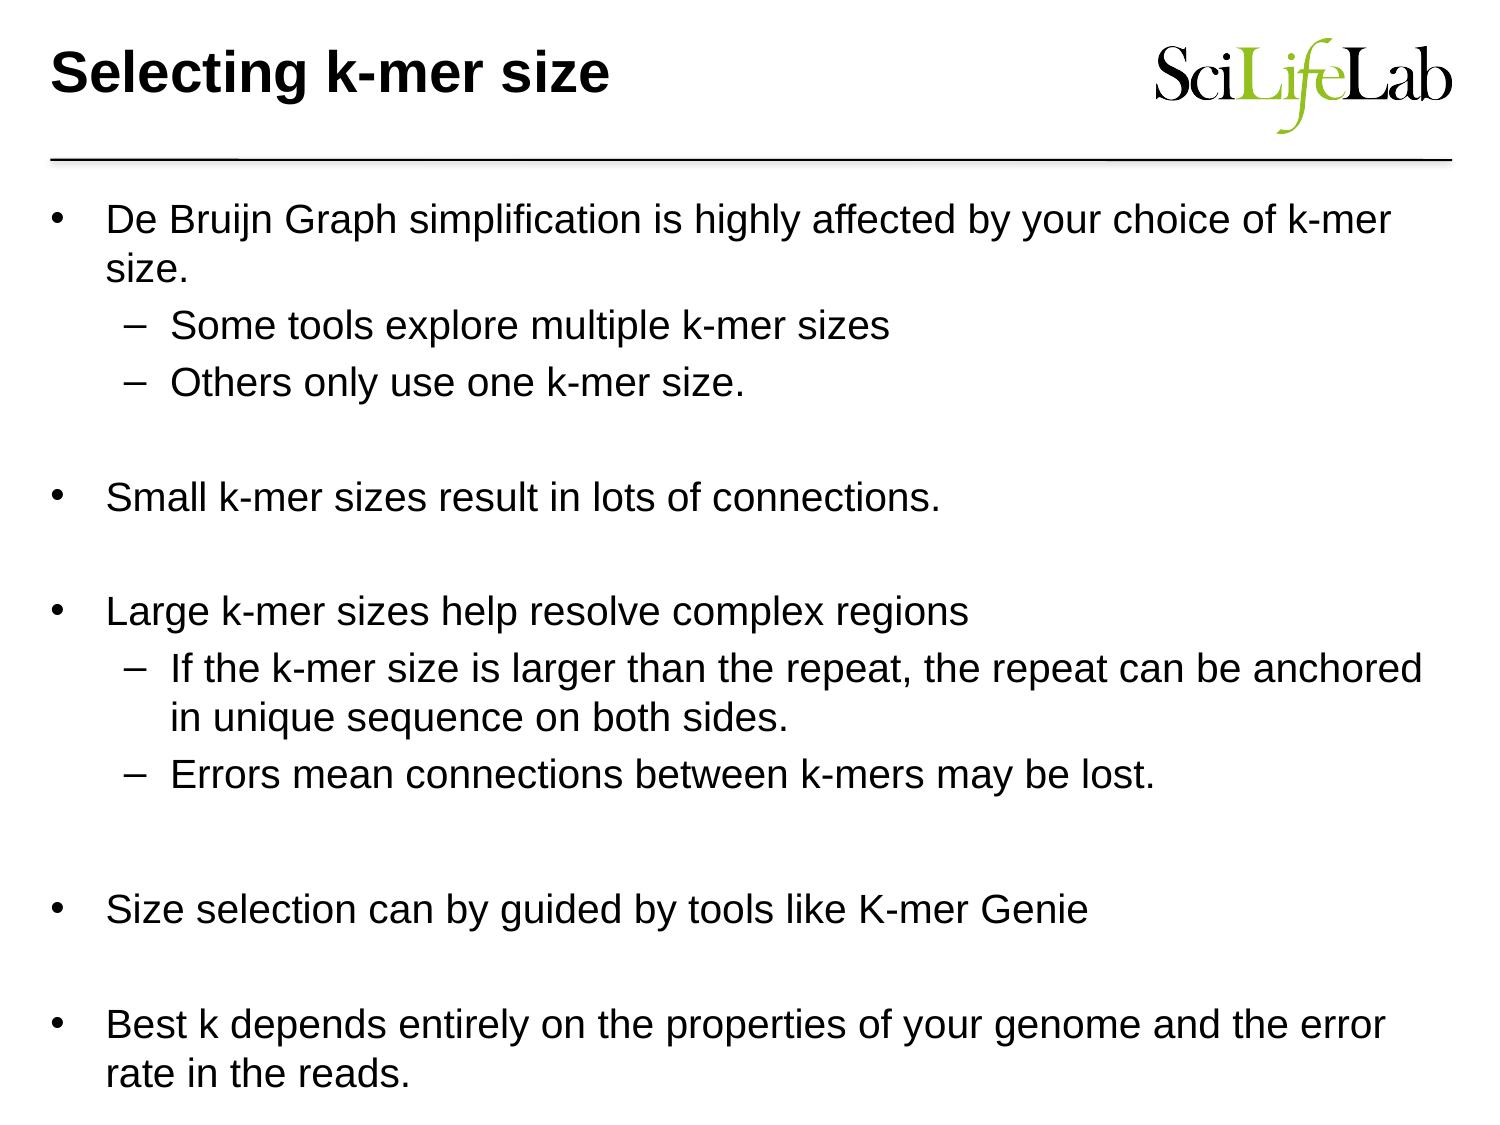

# Selecting k-mer size
De Bruijn Graph simplification is highly affected by your choice of k-mer size.
Some tools explore multiple k-mer sizes
Others only use one k-mer size.

Small k-mer sizes result in lots of connections.

Large k-mer sizes help resolve complex regions
If the k-mer size is larger than the repeat, the repeat can be anchored in unique sequence on both sides.
Errors mean connections between k-mers may be lost.

Size selection can by guided by tools like K-mer Genie

Best k depends entirely on the properties of your genome and the error rate in the reads.